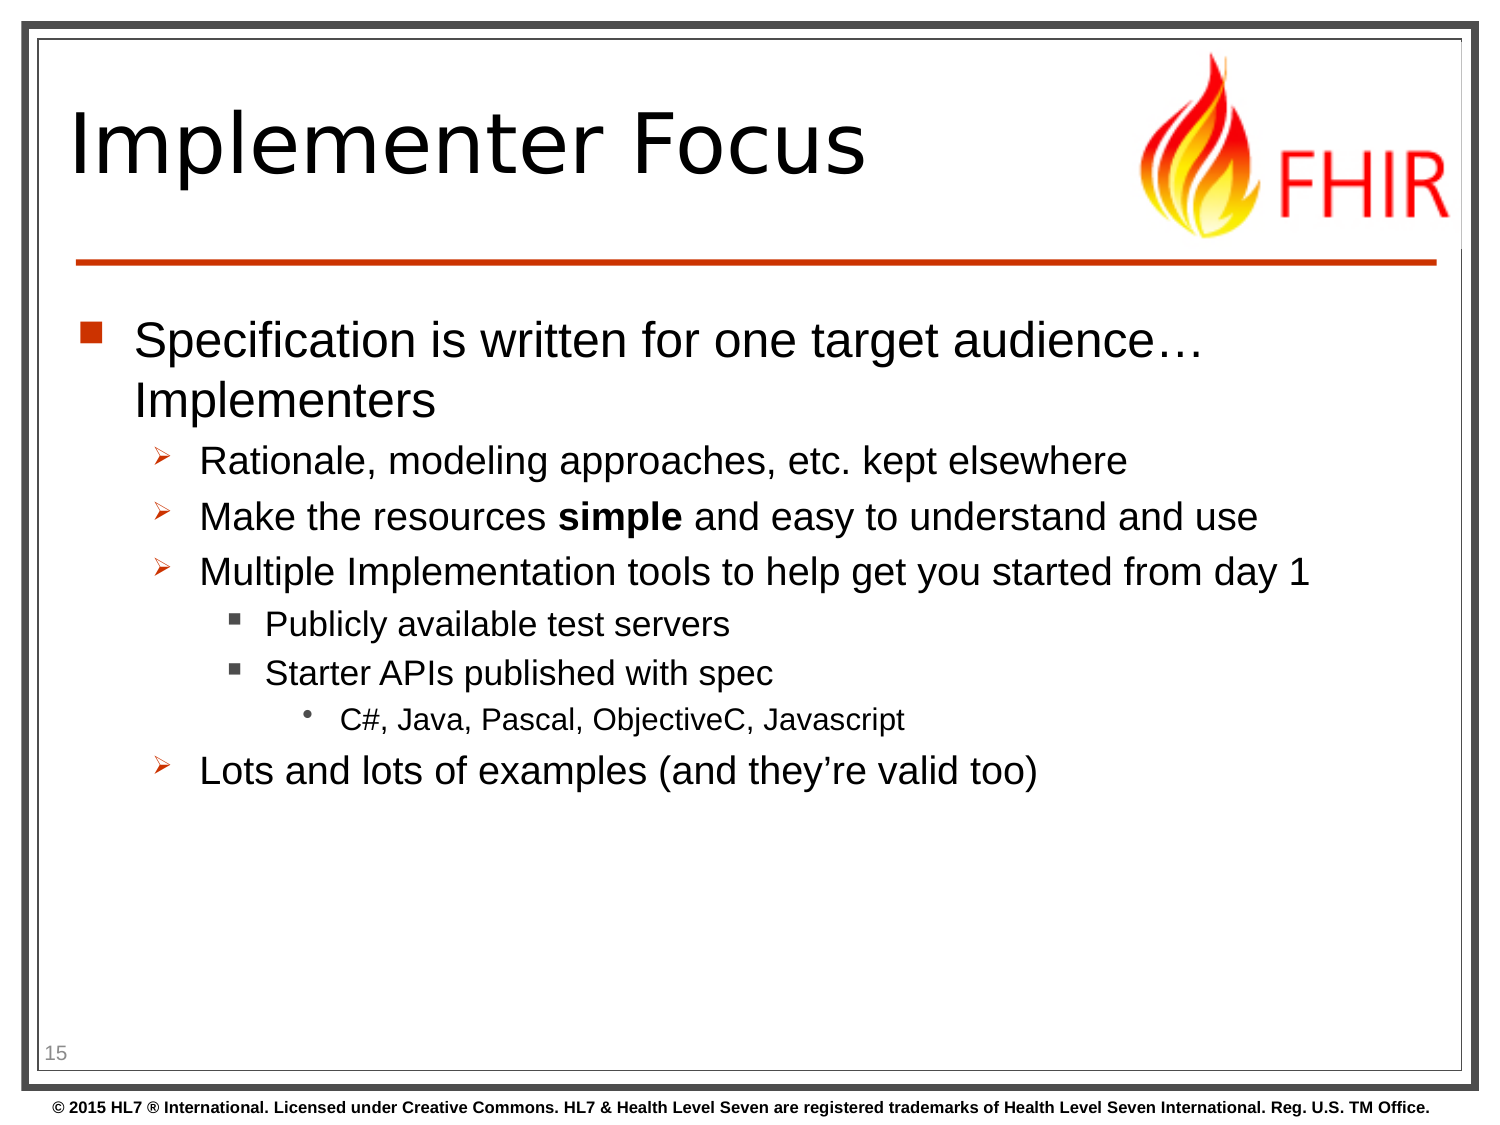

# Implementer Focus
Specification is written for one target audience… Implementers
Rationale, modeling approaches, etc. kept elsewhere
Make the resources simple and easy to understand and use
Multiple Implementation tools to help get you started from day 1
Publicly available test servers
Starter APIs published with spec
C#, Java, Pascal, ObjectiveC, Javascript
Lots and lots of examples (and they’re valid too)

15